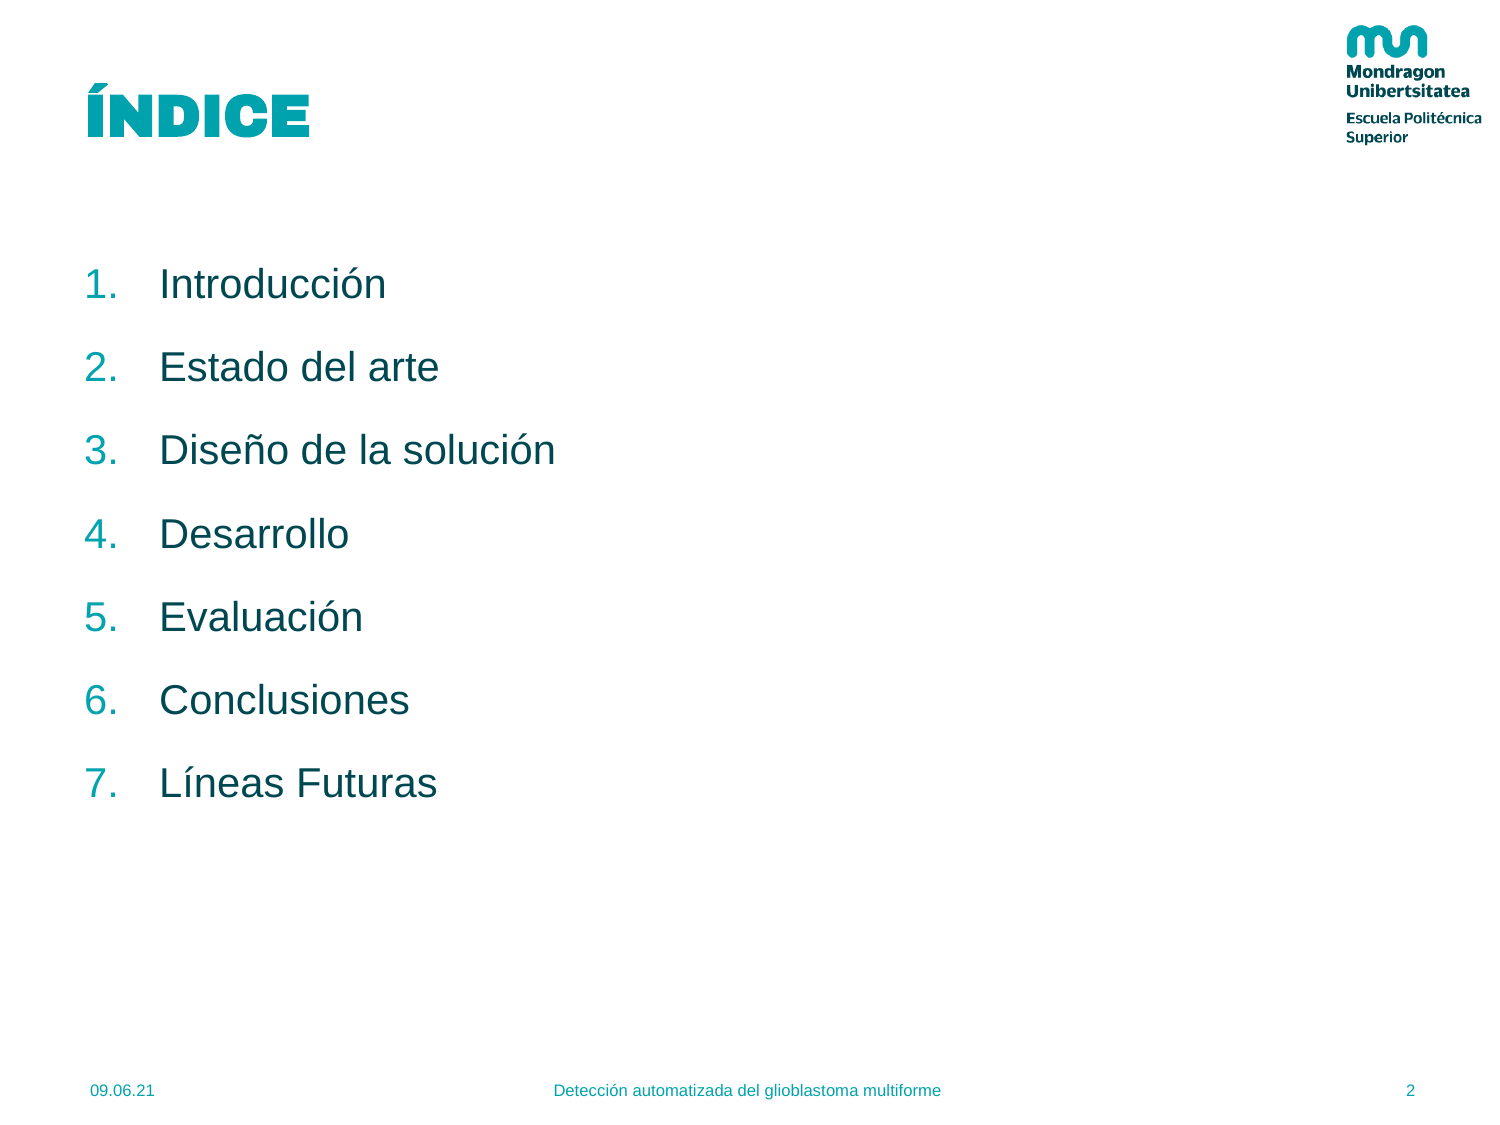

# ÍNDICE
Introducción
Estado del arte
Diseño de la solución
Desarrollo
Evaluación
Conclusiones
Líneas Futuras
2
09.06.21
Detección automatizada del glioblastoma multiforme